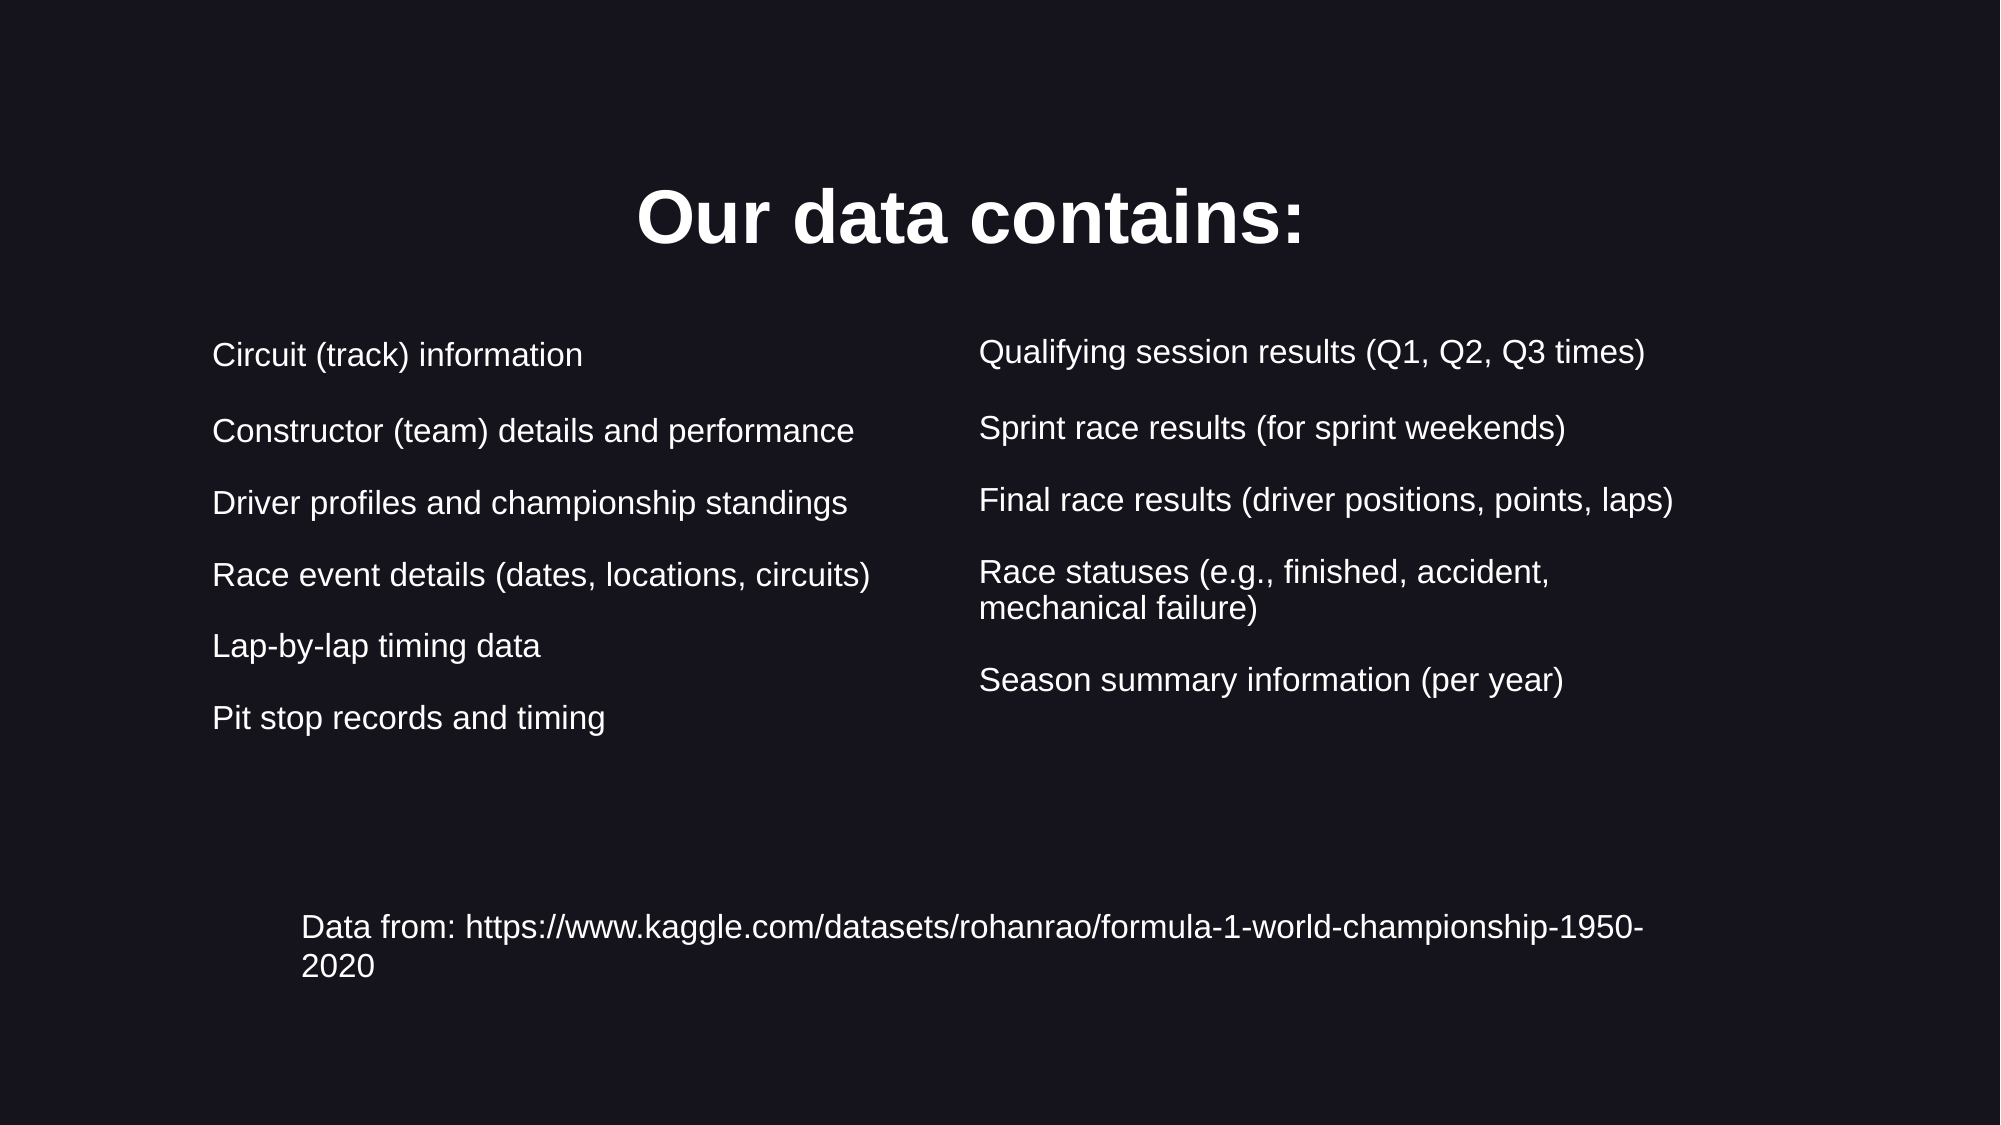

Our data contains:
Qualifying session results (Q1, Q2, Q3 times)
Sprint race results (for sprint weekends)
Final race results (driver positions, points, laps)
Race statuses (e.g., finished, accident, mechanical failure)
Season summary information (per year)

Circuit (track) information
Constructor (team) details and performance
Driver profiles and championship standings
Race event details (dates, locations, circuits)
Lap-by-lap timing data
Pit stop records and timing
Data from: https://www.kaggle.com/datasets/rohanrao/formula-1-world-championship-1950-2020